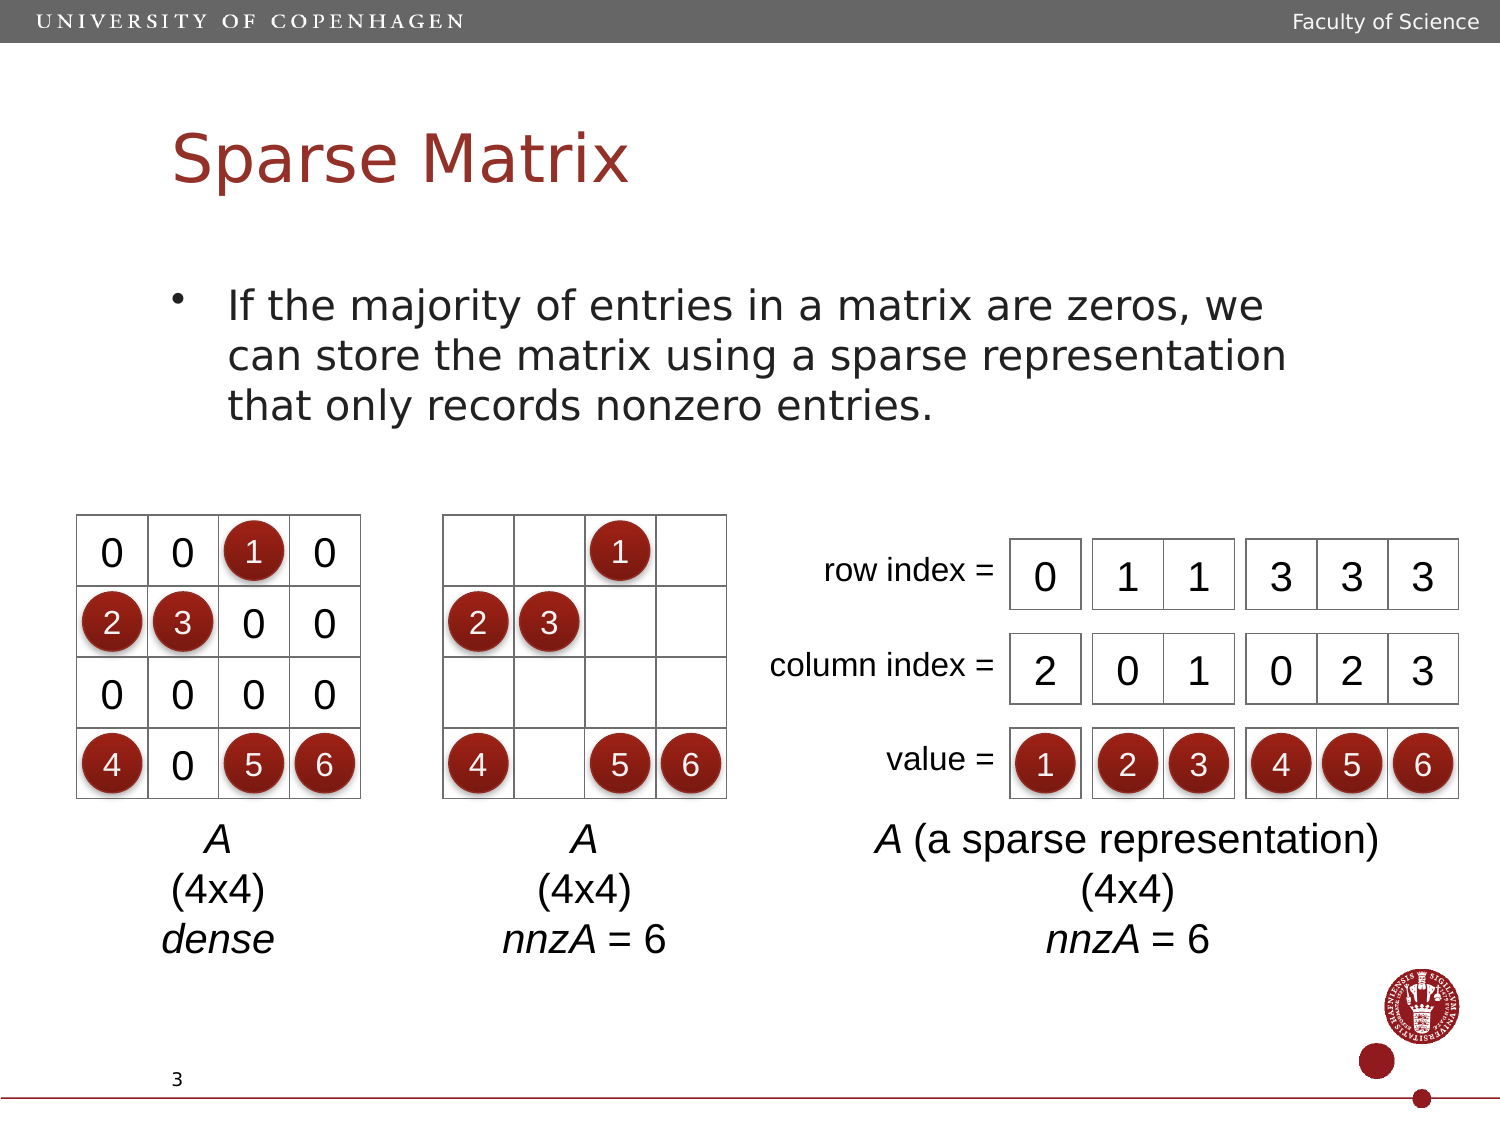

Faculty of Science
Sparse Matrix
If the majority of entries in a matrix are zeros, we can store the matrix using a sparse representation that only records nonzero entries.
0
0
0
1

0
0
2

0
3

0
0
0
0
0
0
0
4

0
0
5

0
6

A
(4x4)
dense

0
1

0
2

0
3

0
4

0
5

0
6

A
(4x4)
nnzA = 6
row index =
0
1
1
3
3
3
column index =
2
0
1
0
2
3
value =
0
1

0
2

0
3

0
4

0
5

0
6

A (a sparse representation)
(4x4)
nnzA = 6
3